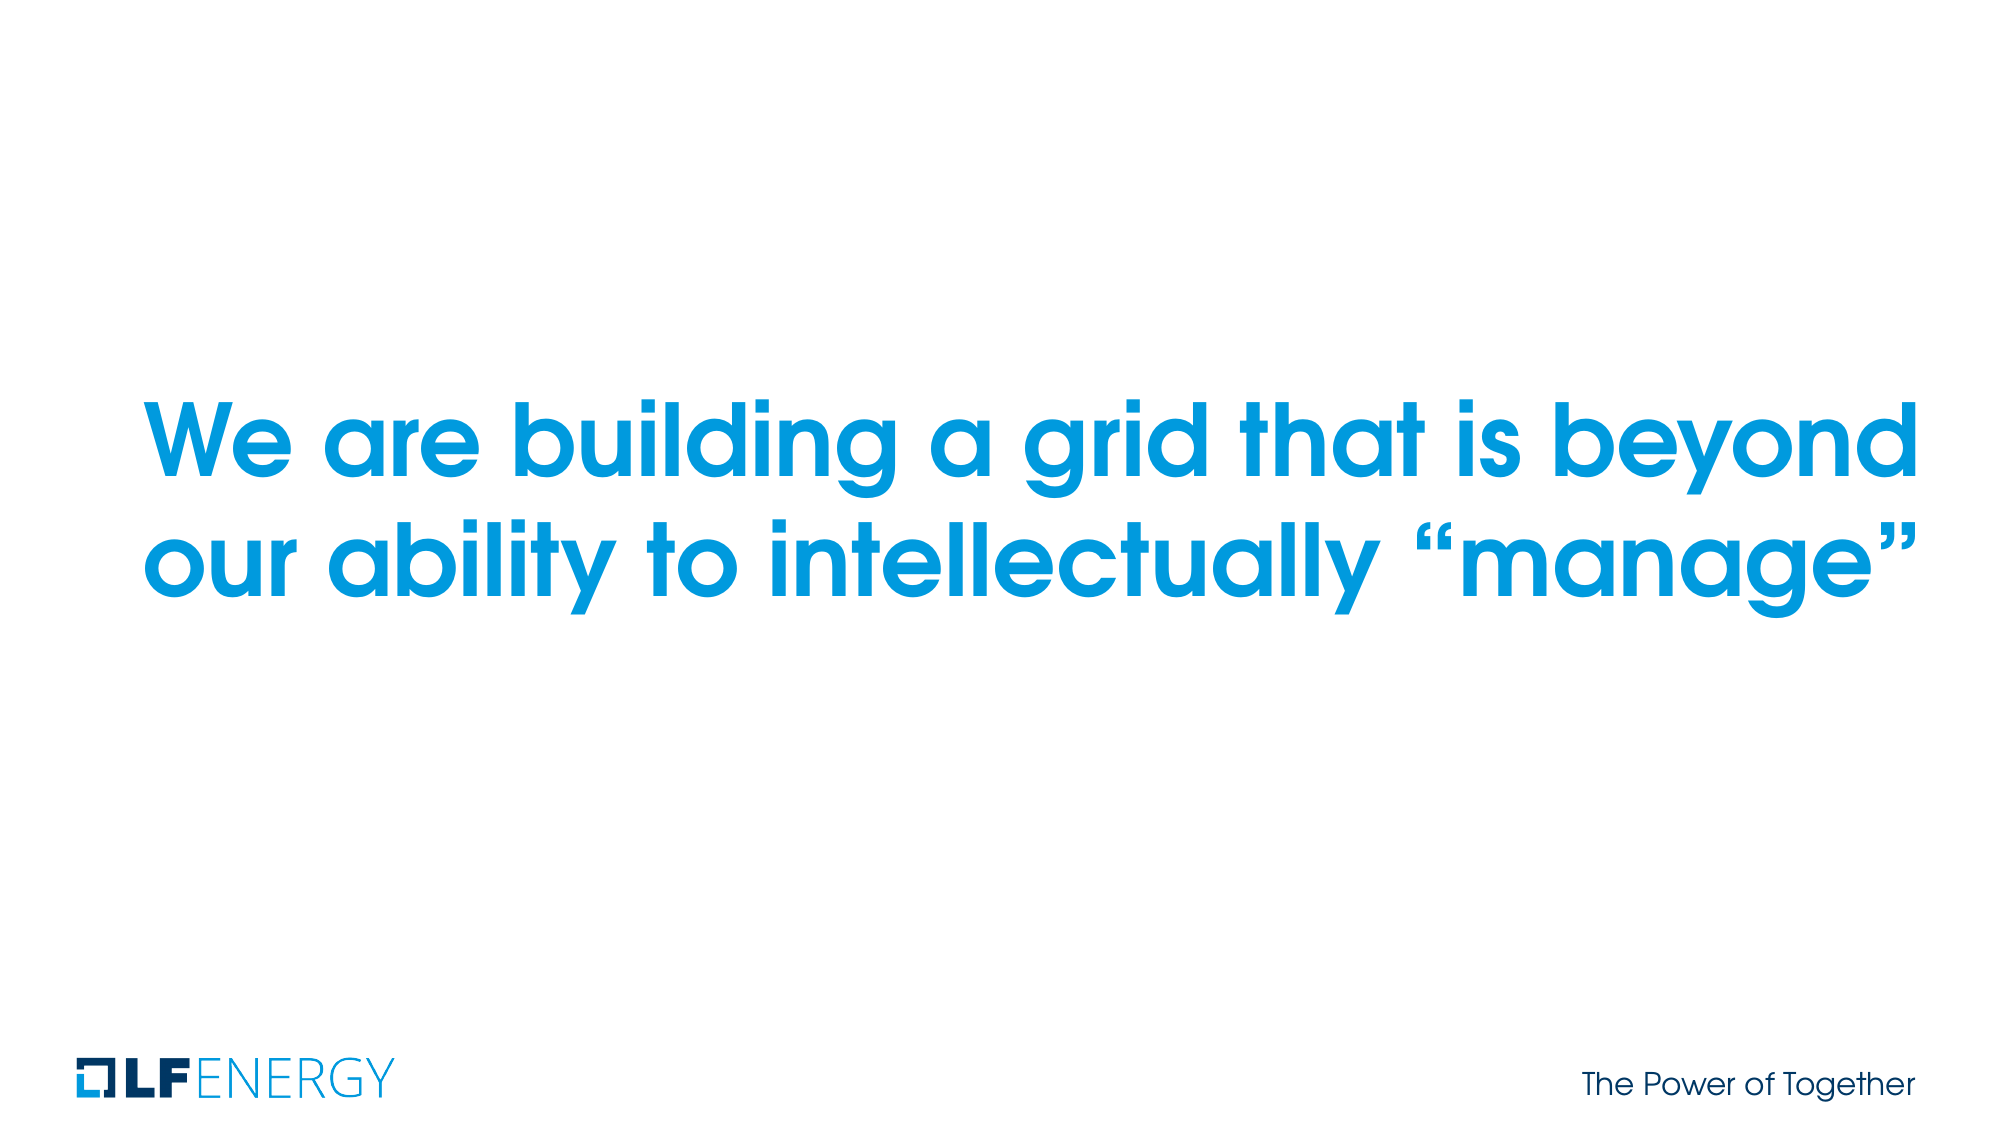

# We are building a grid that is beyond our ability to intellectually “manage”